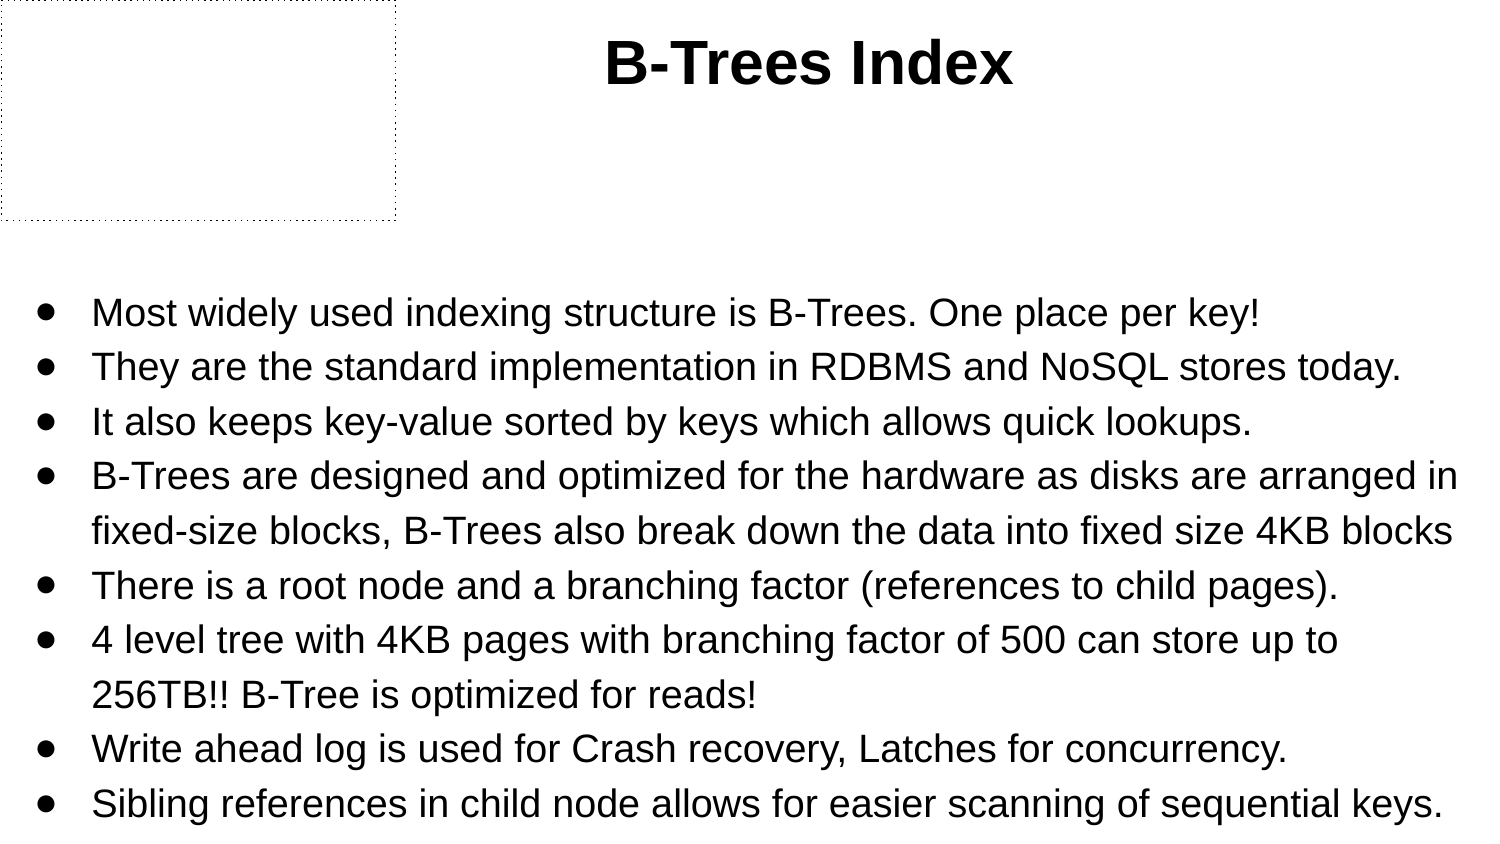

# B-Trees Index
Most widely used indexing structure is B-Trees. One place per key!
They are the standard implementation in RDBMS and NoSQL stores today.
It also keeps key-value sorted by keys which allows quick lookups.
B-Trees are designed and optimized for the hardware as disks are arranged in fixed-size blocks, B-Trees also break down the data into fixed size 4KB blocks
There is a root node and a branching factor (references to child pages).
4 level tree with 4KB pages with branching factor of 500 can store up to 256TB!! B-Tree is optimized for reads!
Write ahead log is used for Crash recovery, Latches for concurrency.
Sibling references in child node allows for easier scanning of sequential keys.